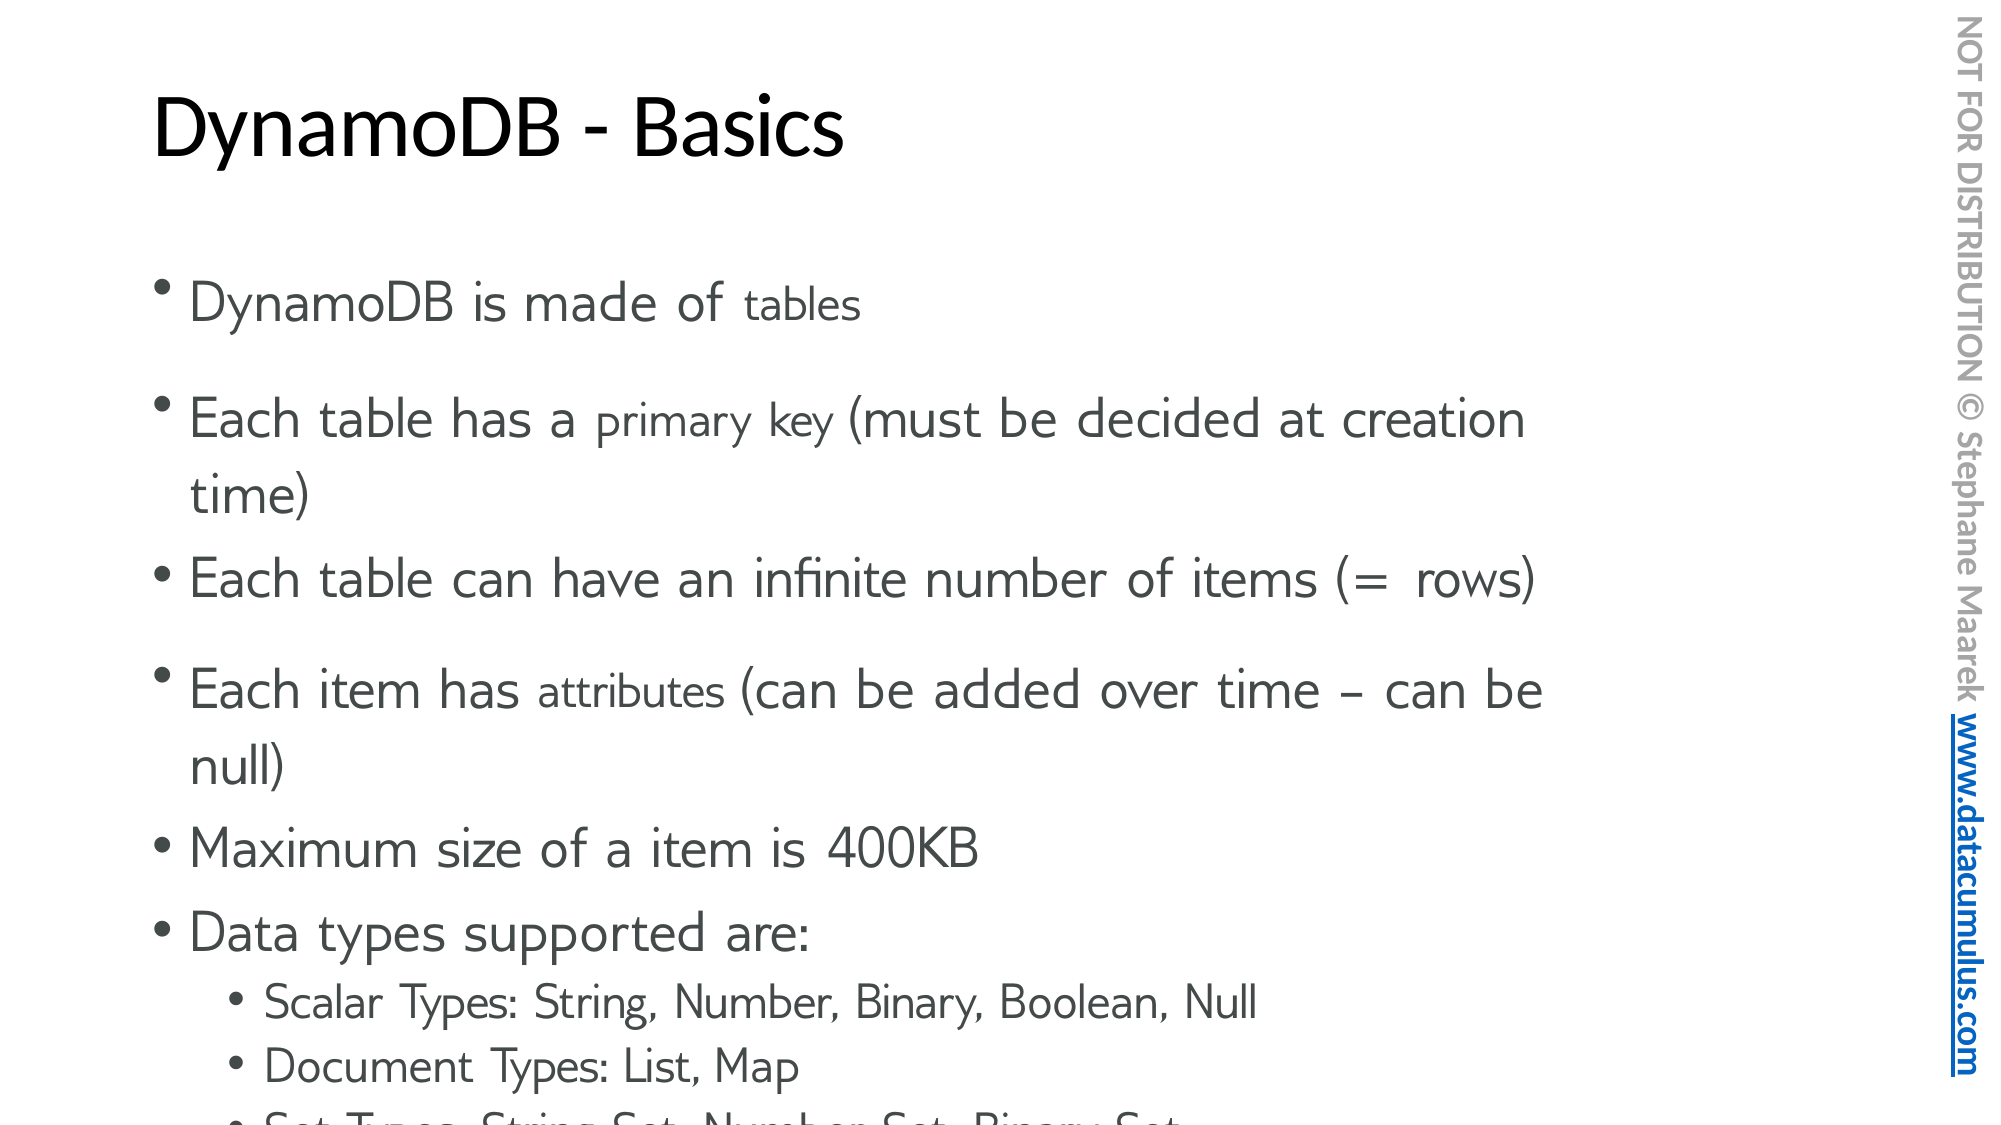

NOT FOR DISTRIBUTION © Stephane Maarek www.datacumulus.com
# DynamoDB - Basics
DynamoDB is made of tables
Each table has a primary key (must be decided at creation time)
Each table can have an infinite number of items (= rows)
Each item has attributes (can be added over time – can be null)
Maximum size of a item is 400KB
Data types supported are:
Scalar Types: String, Number, Binary, Boolean, Null
Document Types: List, Map
Set Types: String Set, Number Set, Binary Set
© Stephane Maarek